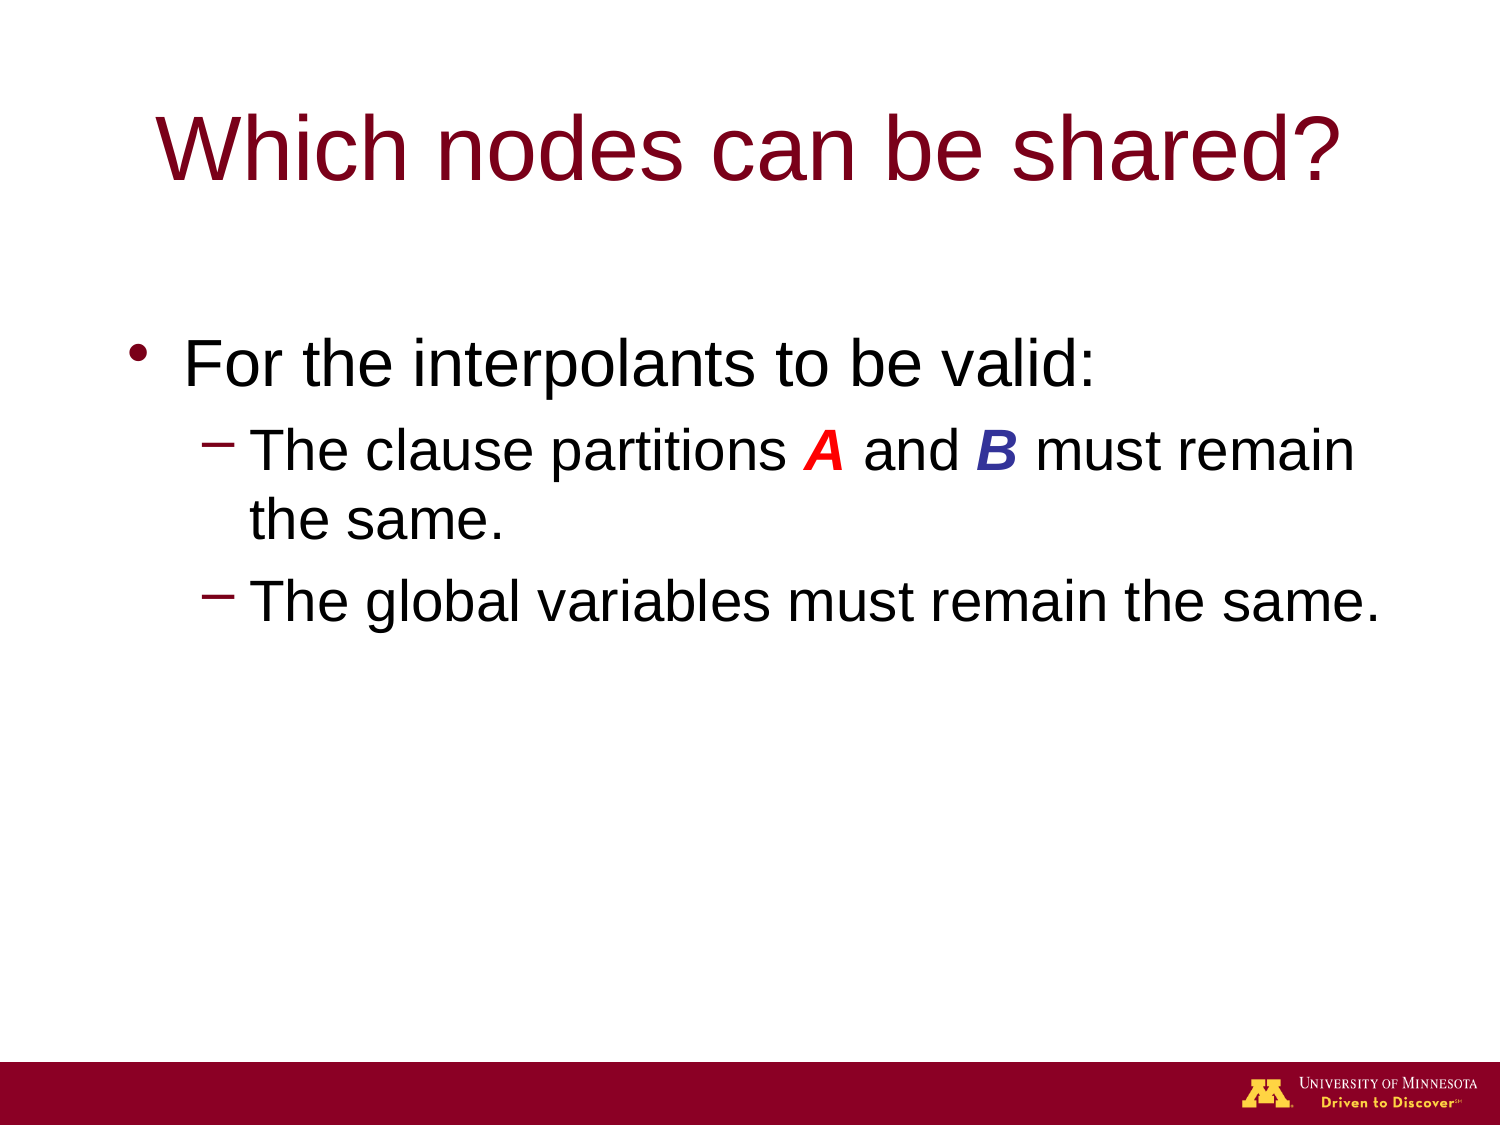

# Which nodes can be shared?
For the interpolants to be valid:
The clause partitions A and B must remain the same.
The global variables must remain the same.